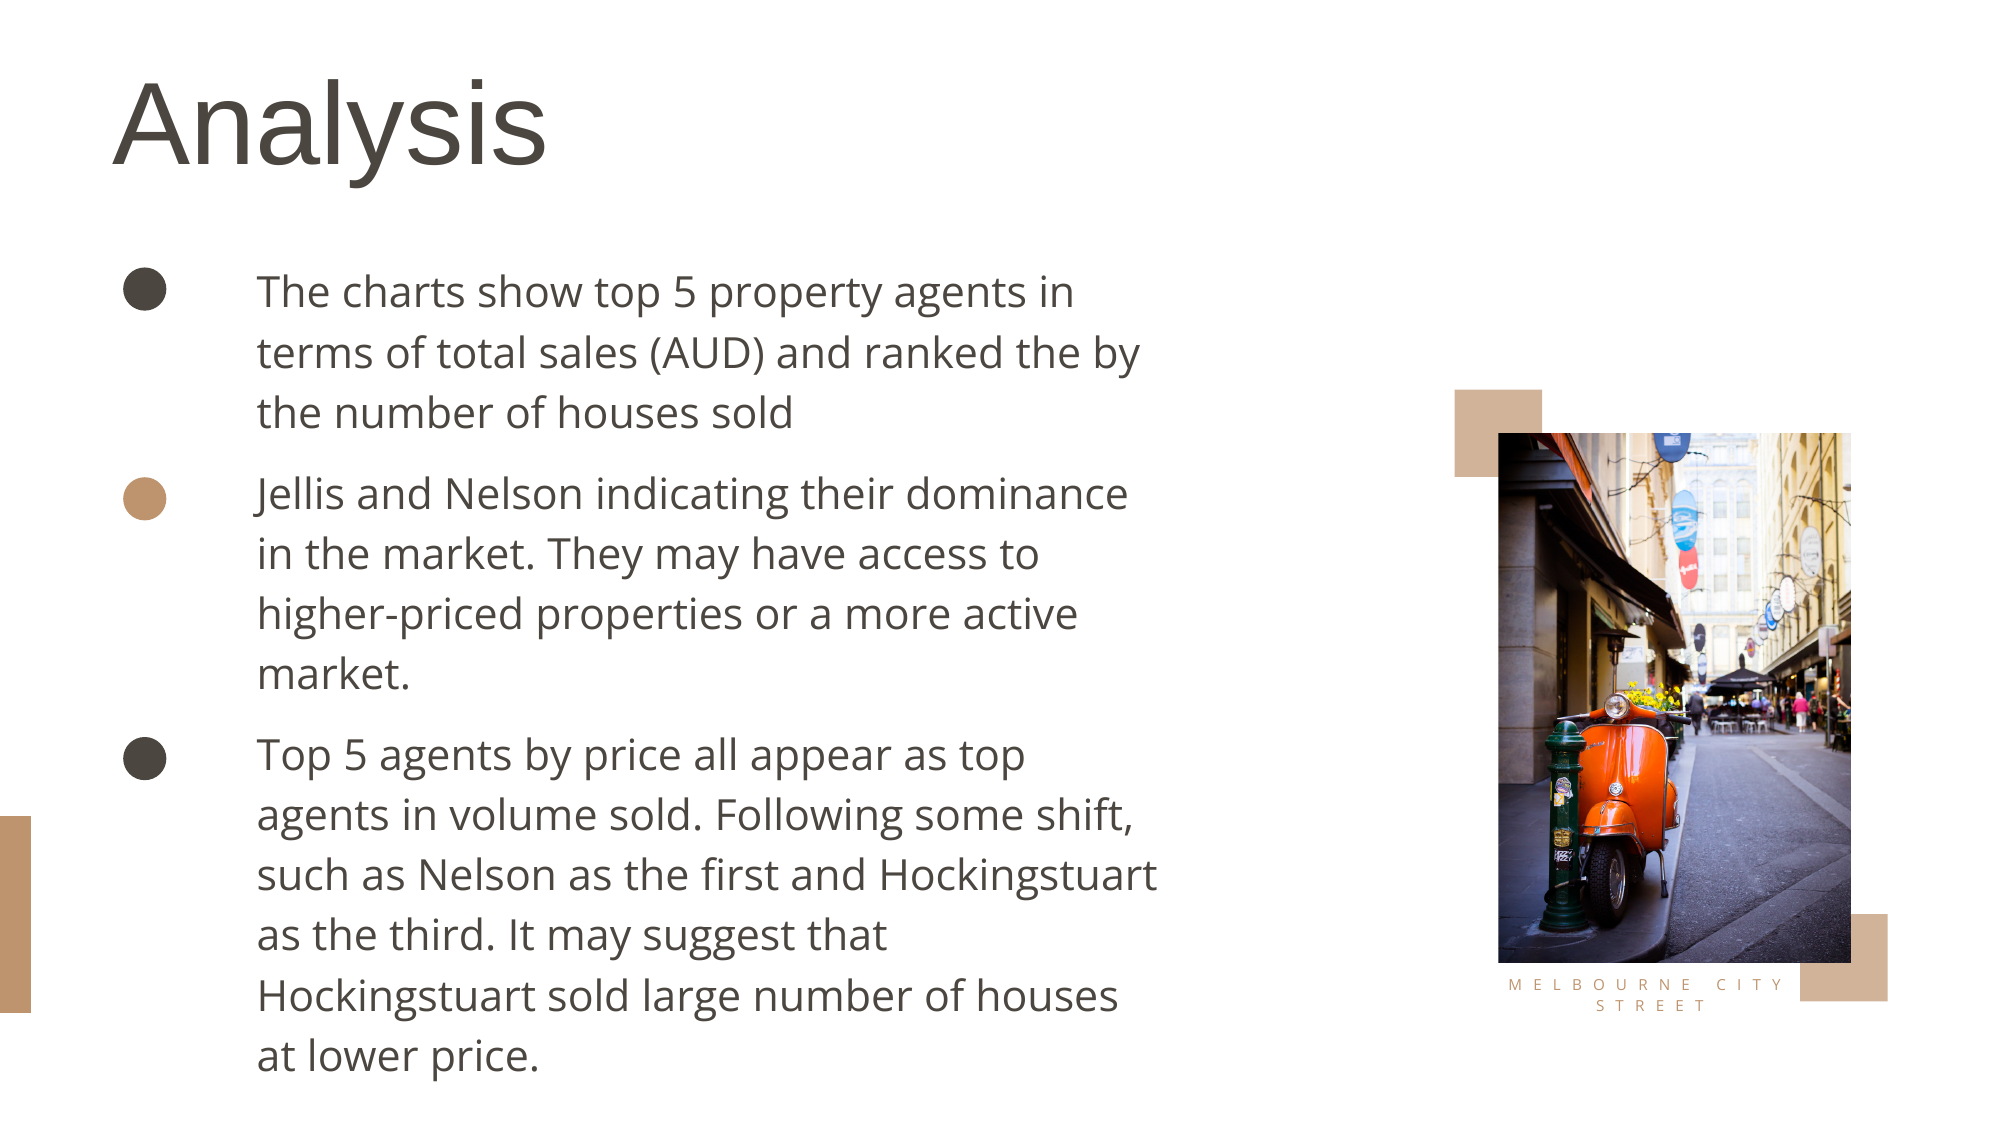

Analysis
The charts show top 5 property agents in terms of total sales (AUD) and ranked the by the number of houses sold

Jellis and Nelson indicating their dominance in the market. They may have access to higher-priced properties or a more active market.

Top 5 agents by price all appear as top agents in volume sold. Following some shift, such as Nelson as the first and Hockingstuart as the third. It may suggest that Hockingstuart sold large number of houses at lower price.

MELBOURNE CITY STREET